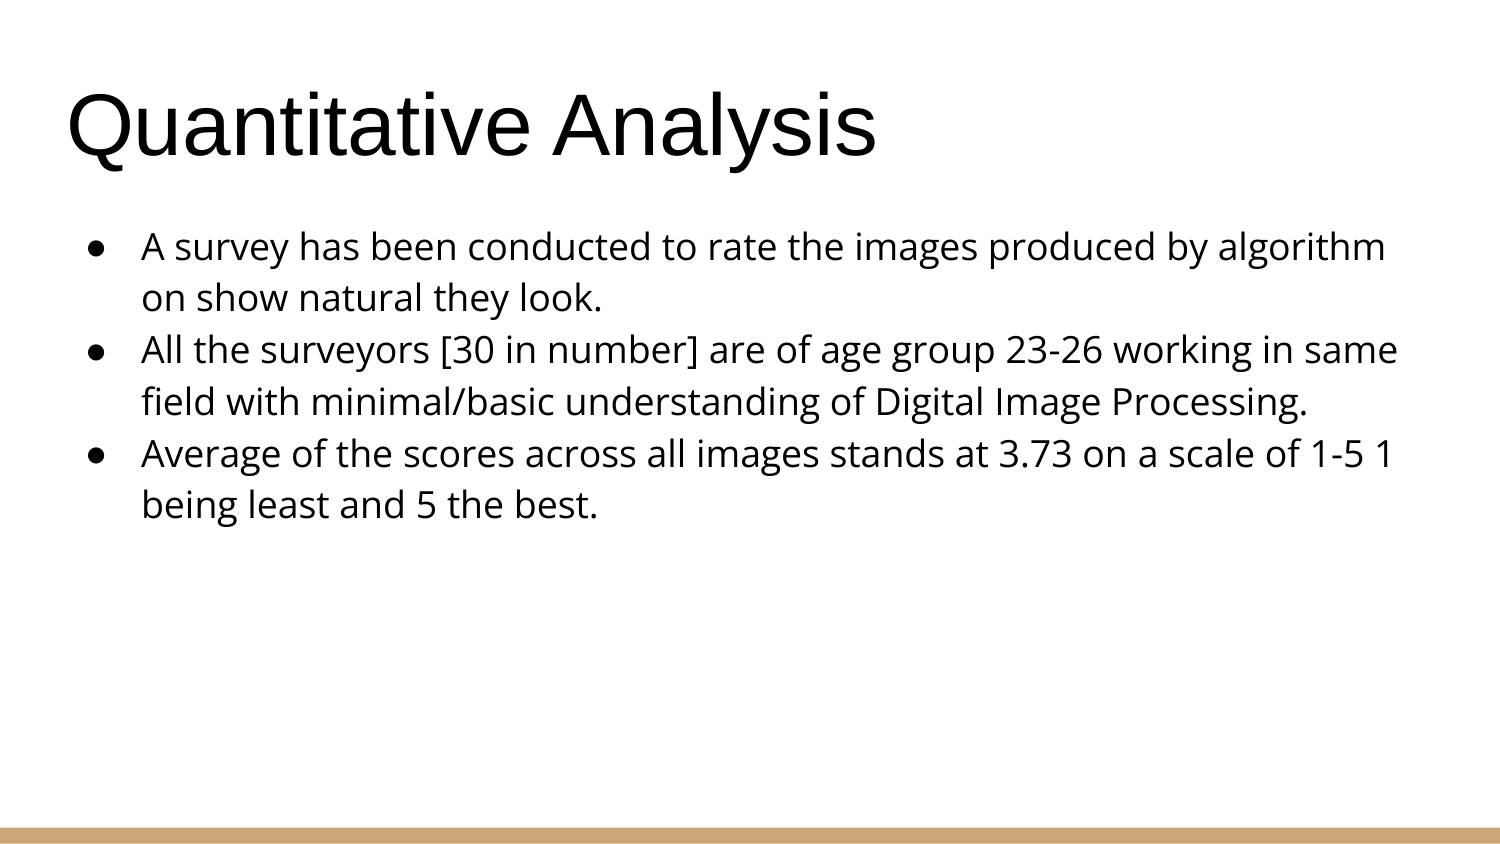

# Quantitative Analysis
A survey has been conducted to rate the images produced by algorithm on show natural they look.
All the surveyors [30 in number] are of age group 23-26 working in same field with minimal/basic understanding of Digital Image Processing.
Average of the scores across all images stands at 3.73 on a scale of 1-5 1 being least and 5 the best.